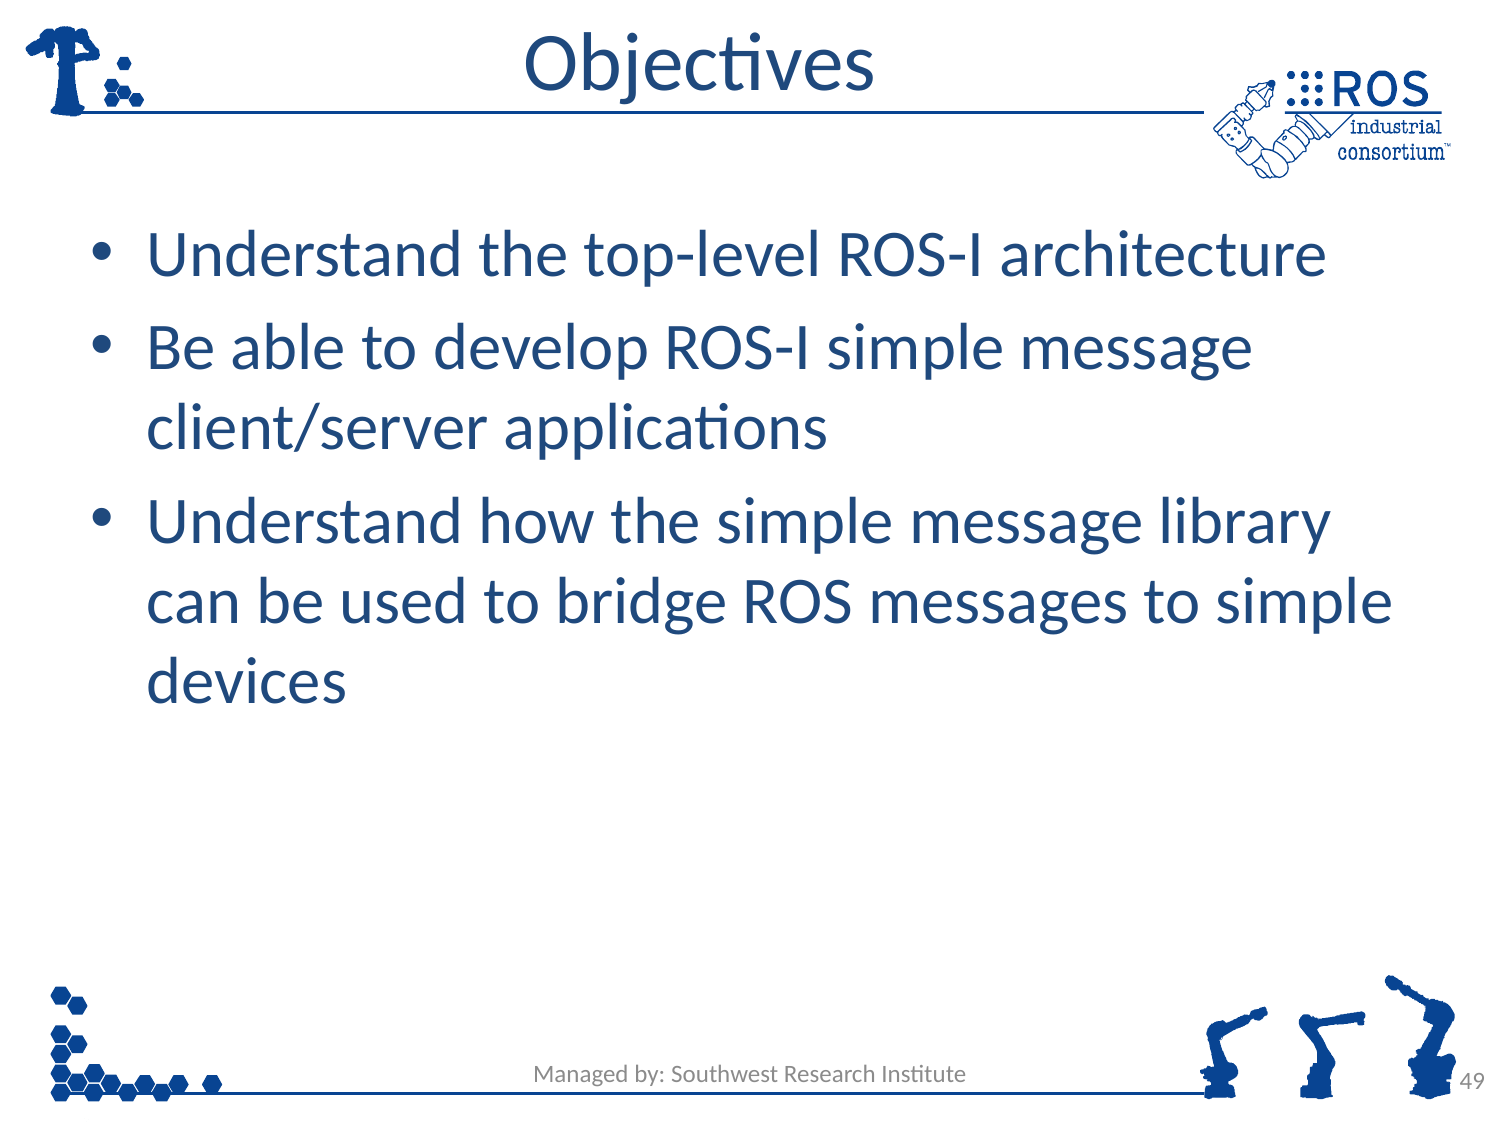

# Objectives
Understand the top-level ROS-I architecture
Be able to develop ROS-I simple message client/server applications
Understand how the simple message library can be used to bridge ROS messages to simple devices

Managed by: Southwest Research Institute
49